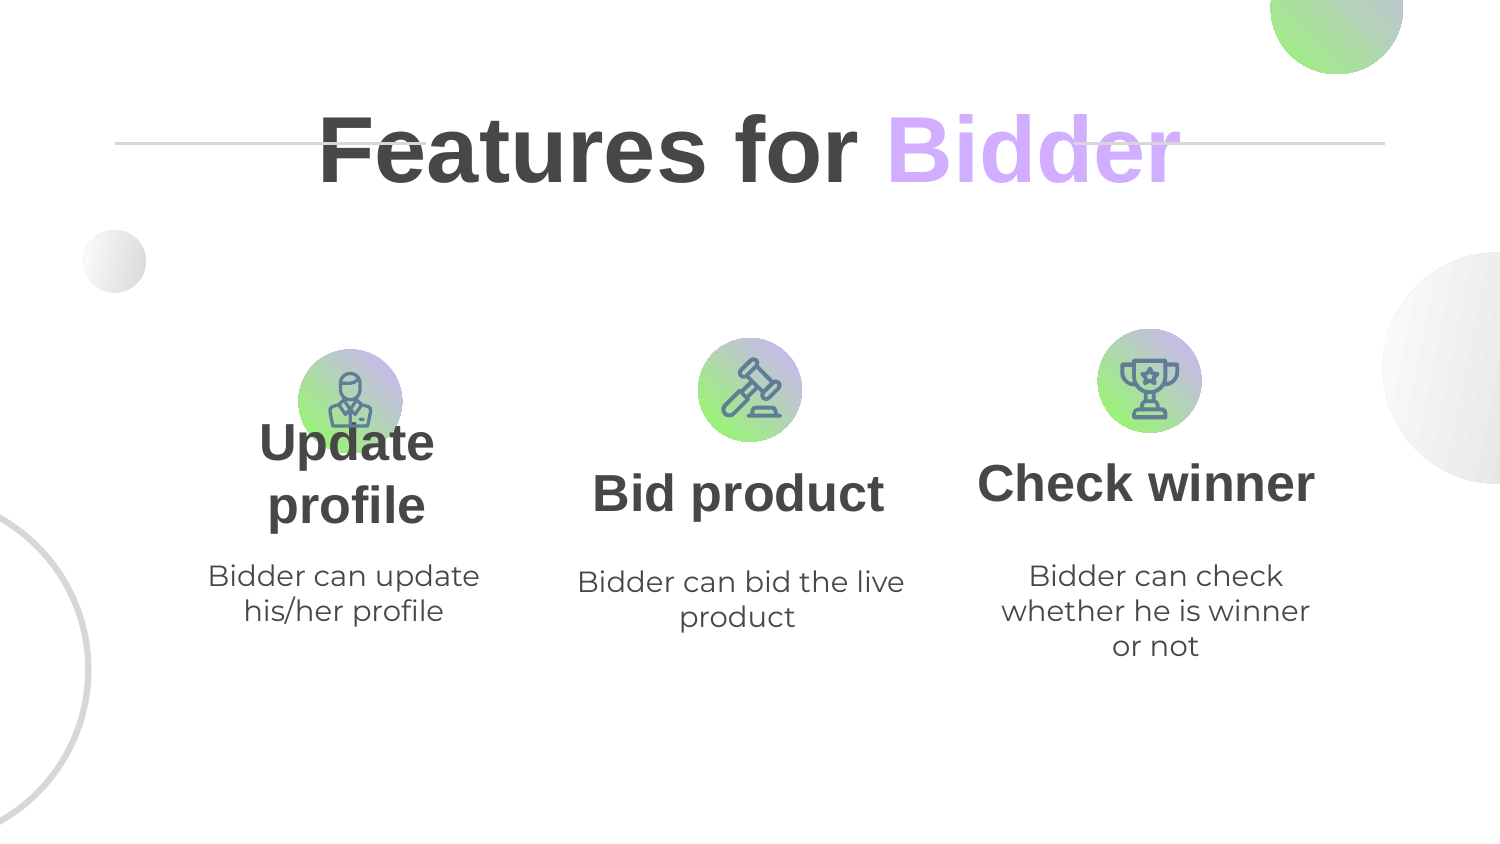

Features for Bidder

Check winner
Bid product
# Update profile
Bidder can update his/her profile
Bidder can check whether he is winner or not
Bidder can bid the live product